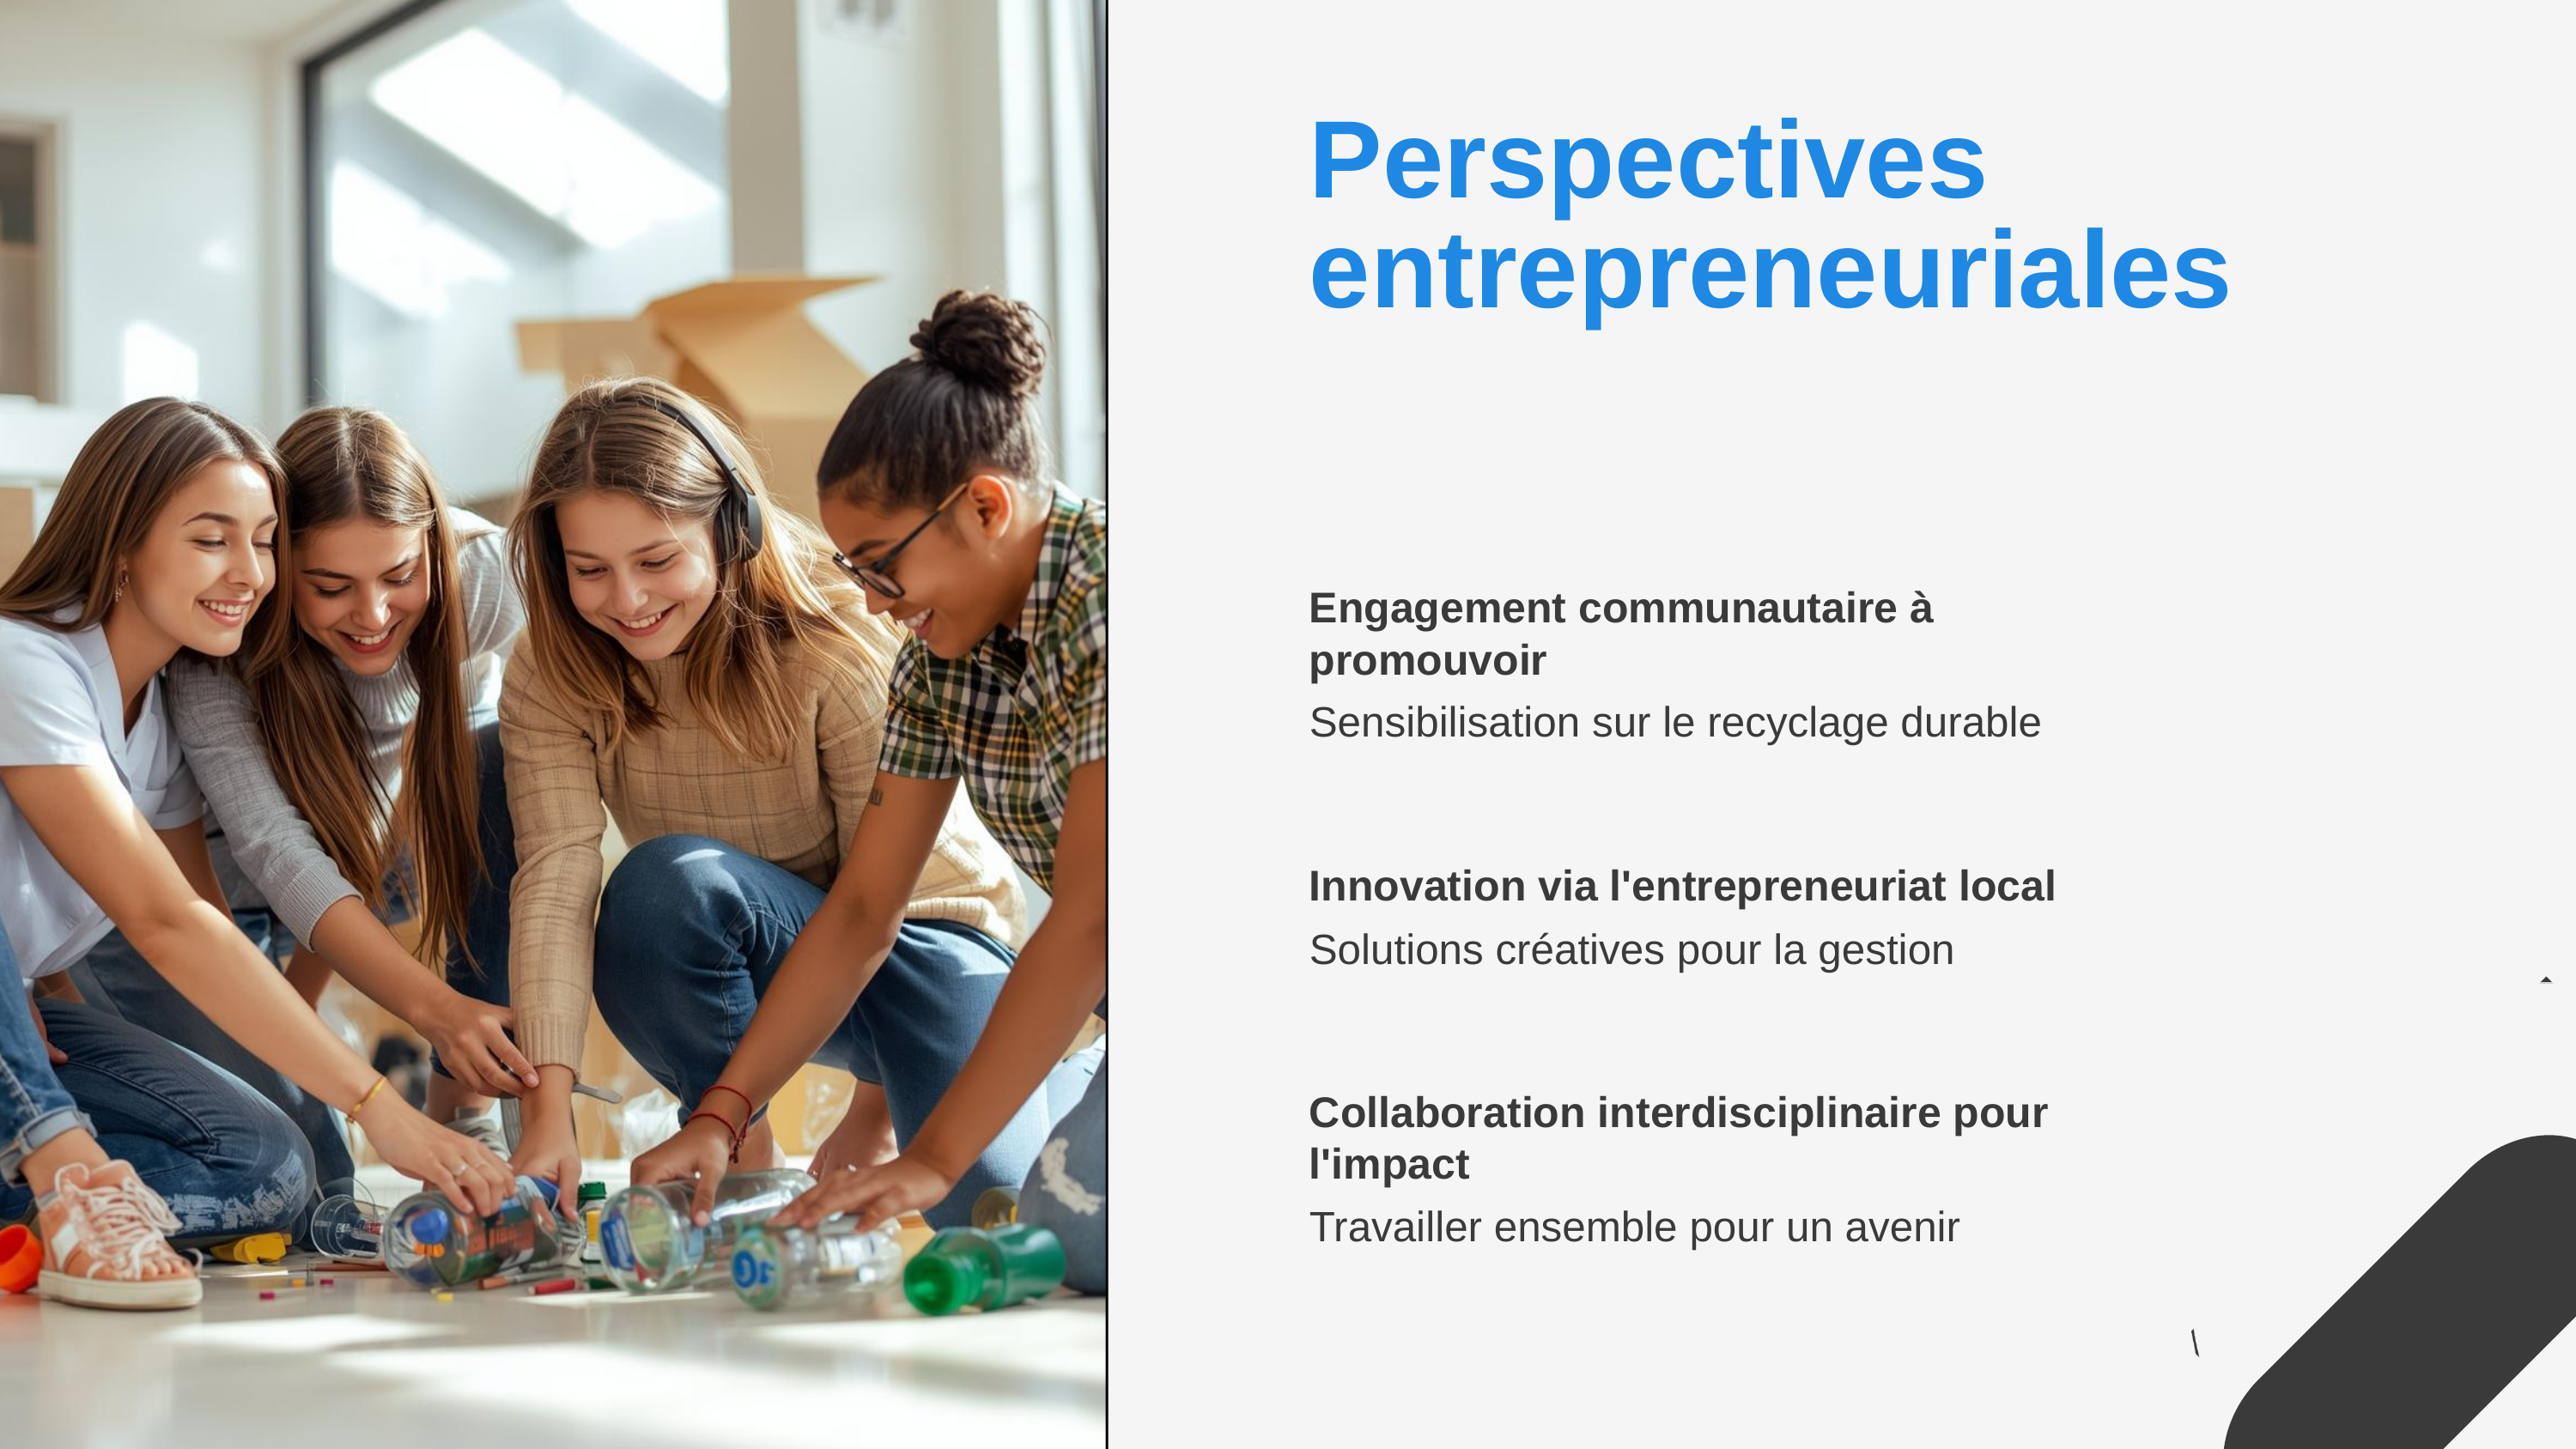

Perspectives entrepreneuriales
Engagement communautaire à promouvoir
Sensibilisation sur le recyclage durable
Innovation via l'entrepreneuriat local
Solutions créatives pour la gestion

Collaboration interdisciplinaire pour l'impact
Travailler ensemble pour un avenir